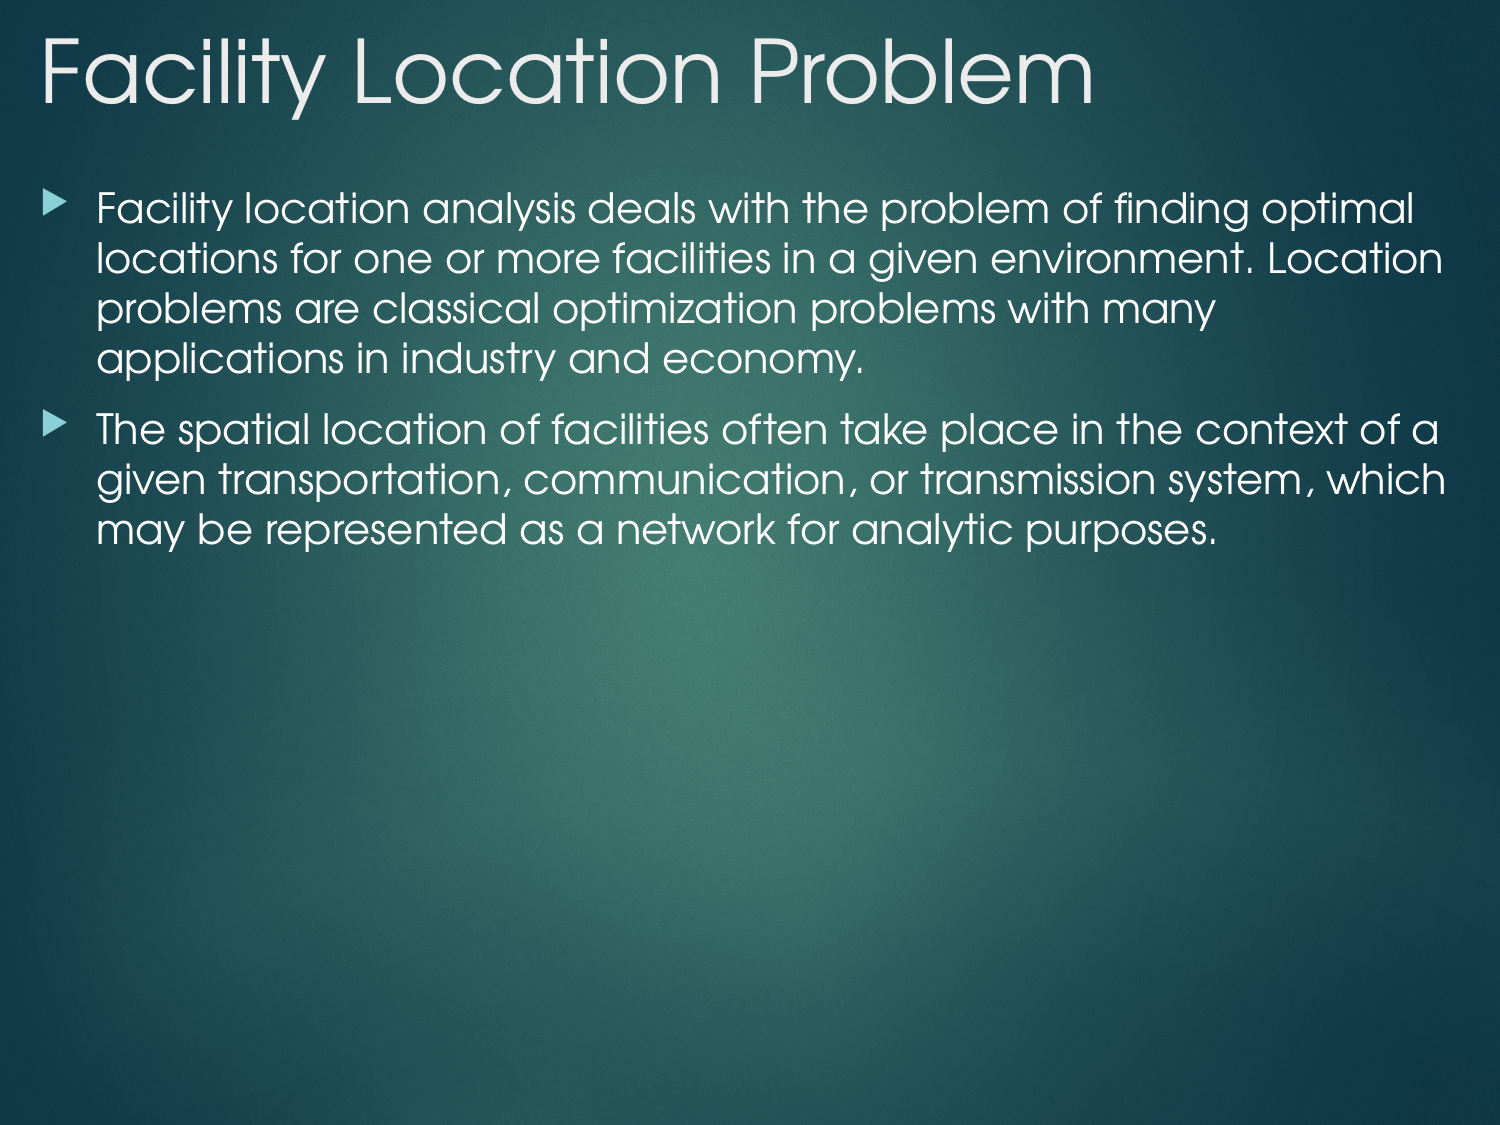

# Facility Location Problem
Facility location analysis deals with the problem of finding optimal locations for one or more facilities in a given environment. Location problems are classical optimization problems with many applications in industry and economy.
The spatial location of facilities often take place in the context of a given transportation, communication, or transmission system, which may be represented as a network for analytic purposes.